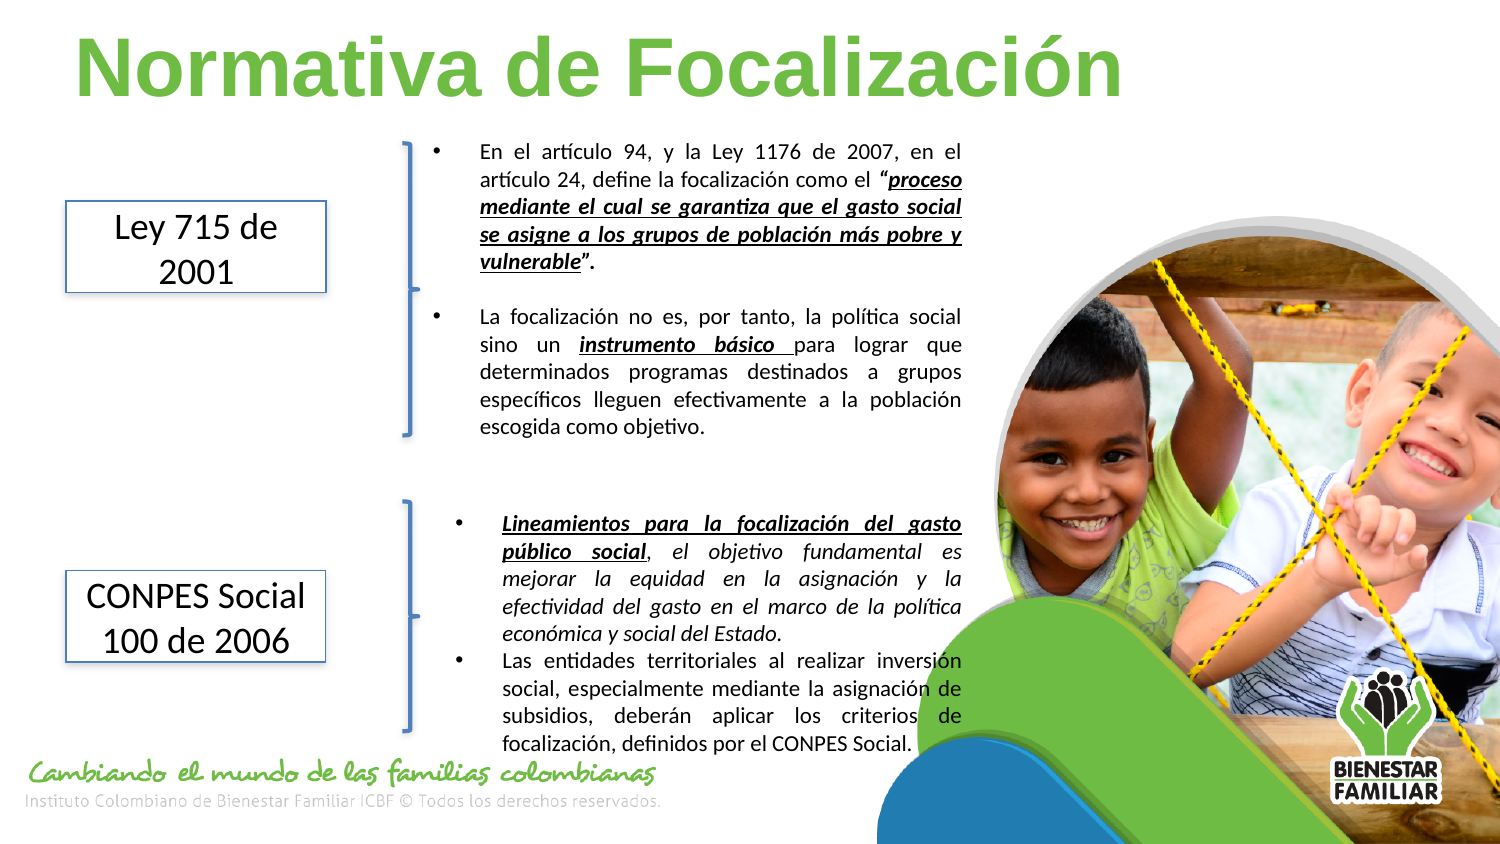

Normativa de Focalización
En el artículo 94, y la Ley 1176 de 2007, en el artículo 24, define la focalización como el “proceso mediante el cual se garantiza que el gasto social se asigne a los grupos de población más pobre y vulnerable”.

La focalización no es, por tanto, la política social sino un instrumento básico para lograr que determinados programas destinados a grupos específicos lleguen efectivamente a la población escogida como objetivo.

Ley 715 de 2001

Lineamientos para la focalización del gasto público social, el objetivo fundamental es mejorar la equidad en la asignación y la efectividad del gasto en el marco de la política económica y social del Estado.
Las entidades territoriales al realizar inversión social, especialmente mediante la asignación de subsidios, deberán aplicar los criterios de focalización, definidos por el CONPES Social.
CONPES Social 100 de 2006